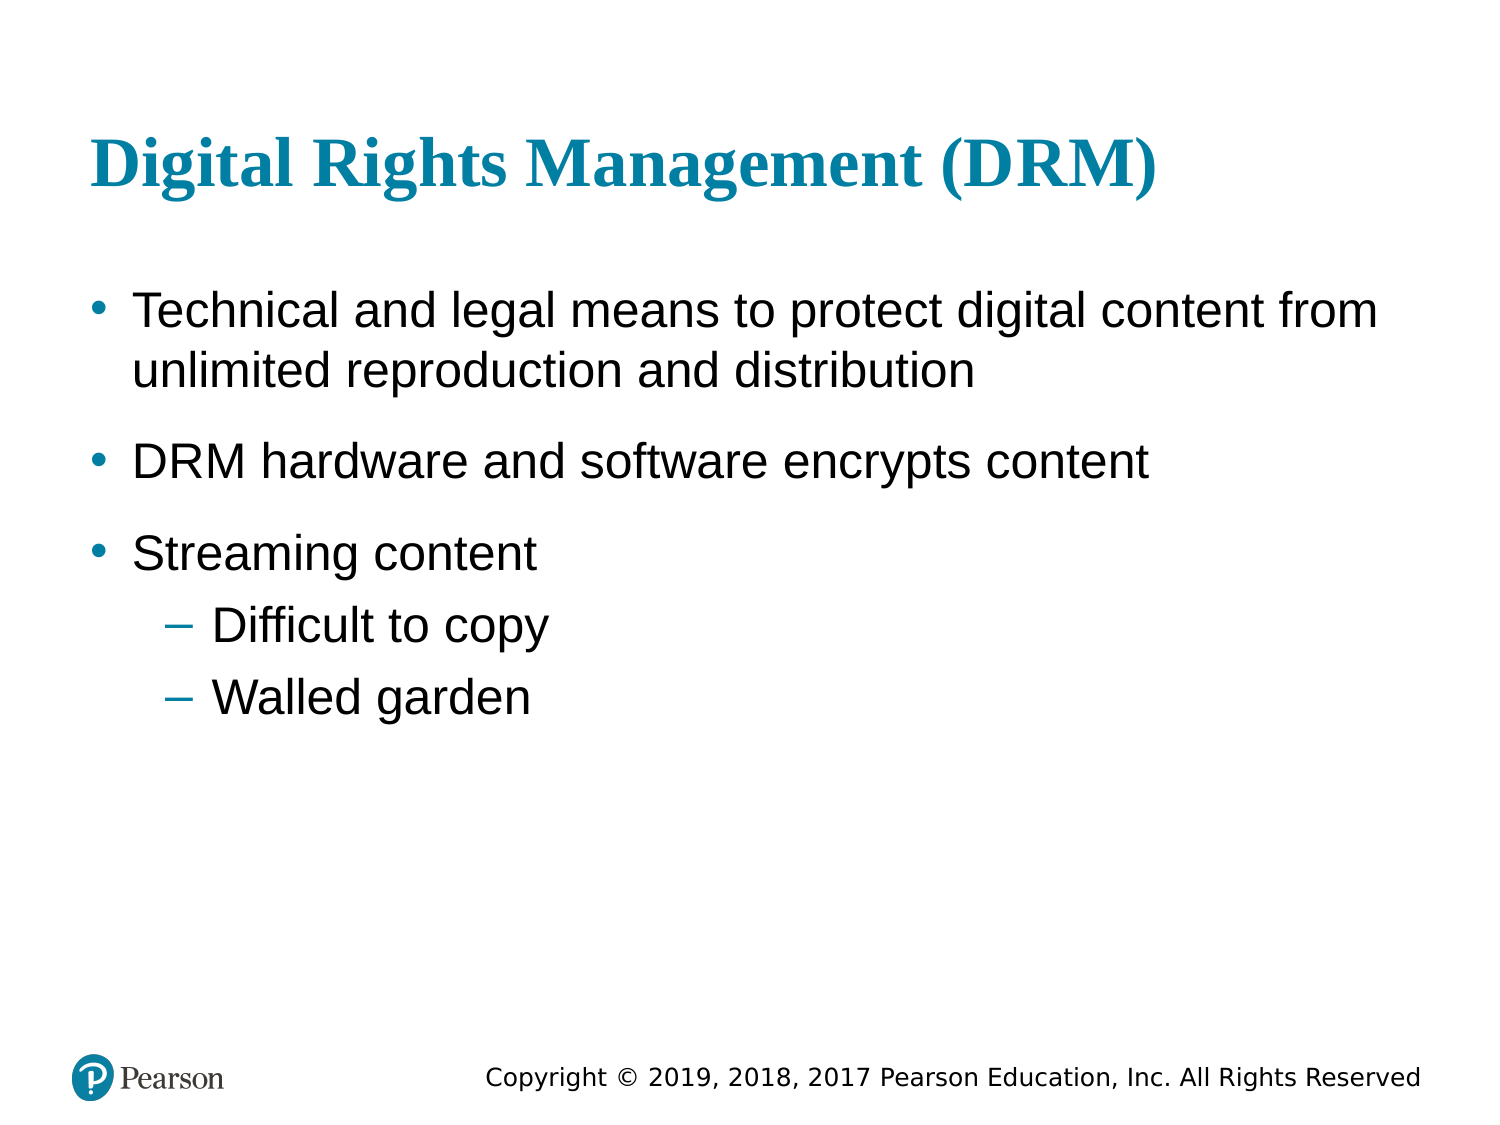

# Digital Rights Management (D R M)
Technical and legal means to protect digital content from unlimited reproduction and distribution
D R M hardware and software encrypts content
Streaming content
Difficult to copy
Walled garden